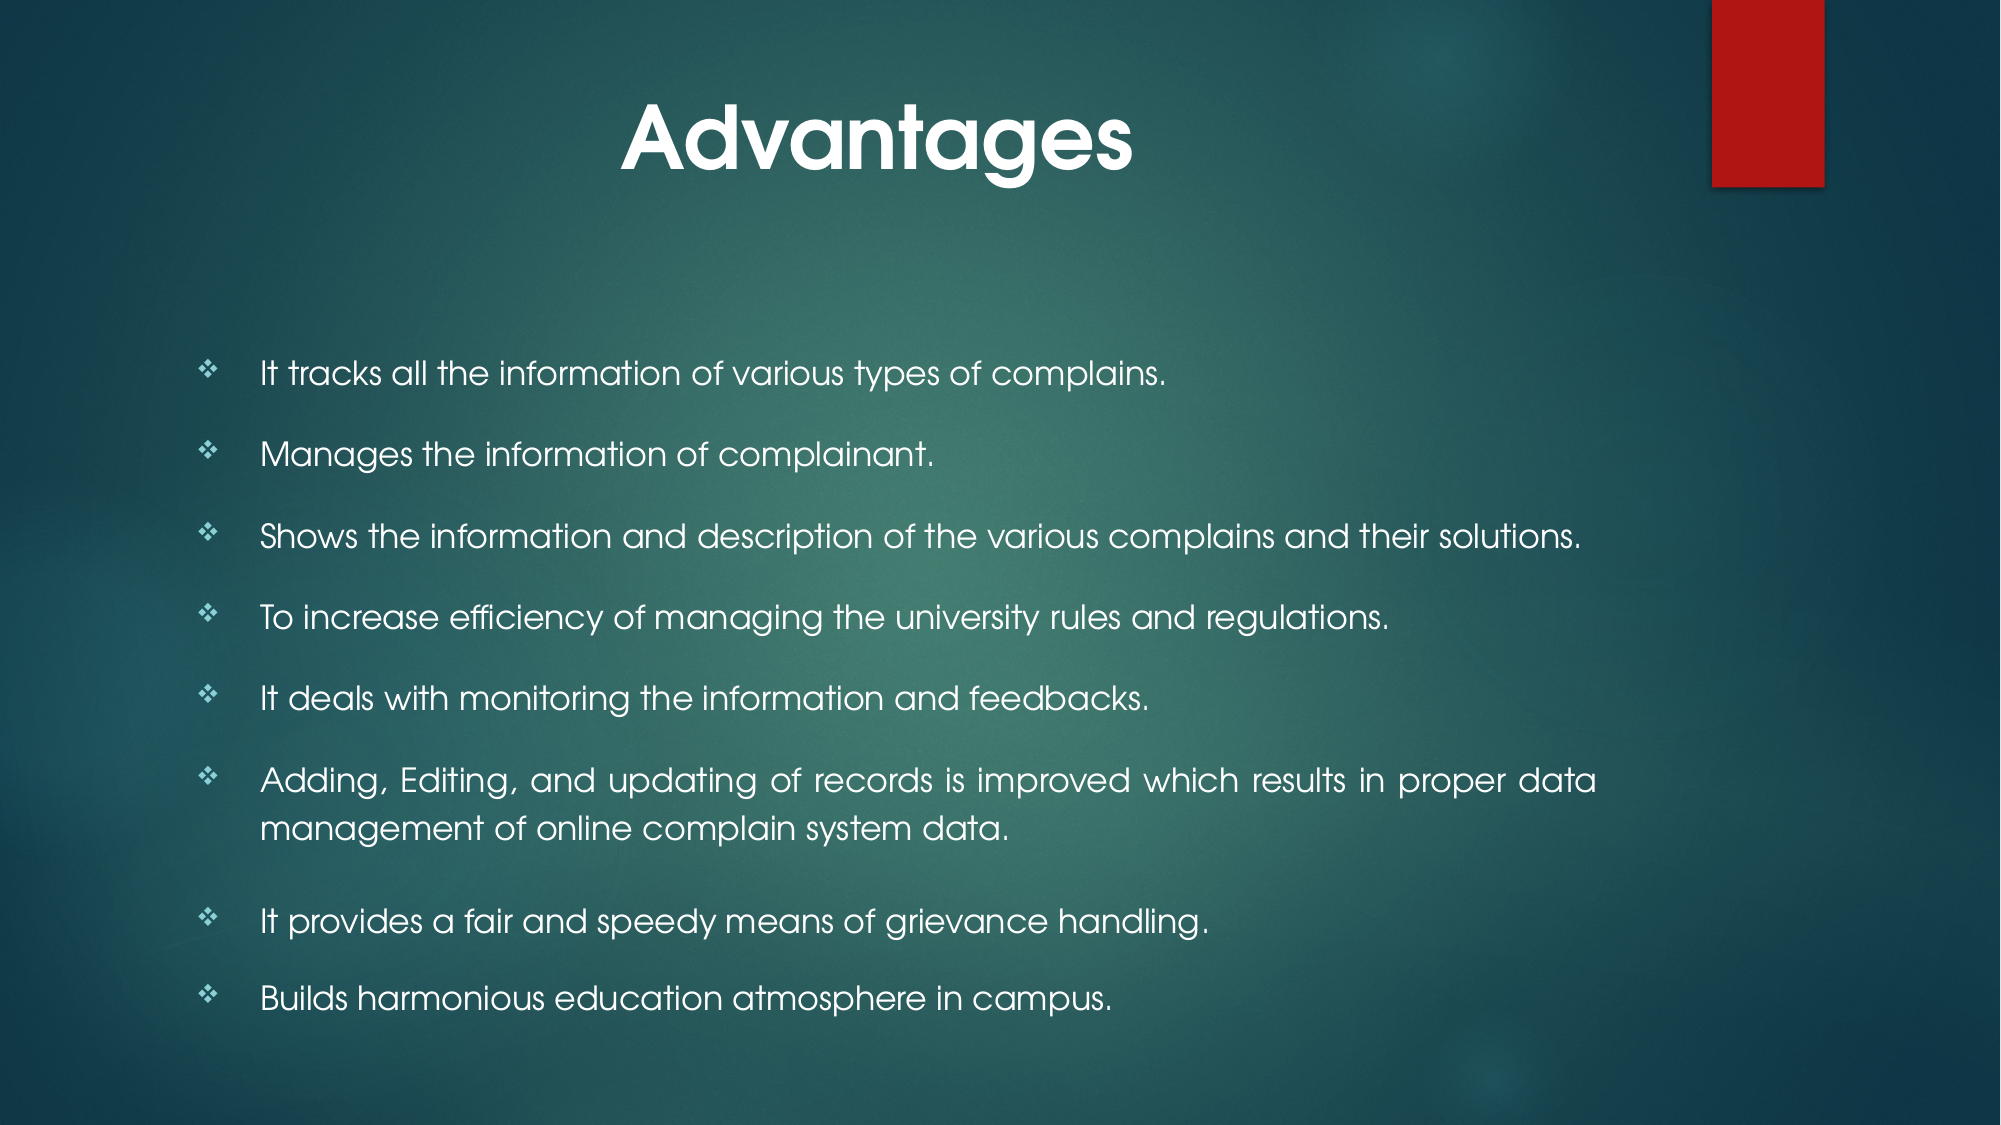

# Advantages
It tracks all the information of various types of complains.
Manages the information of complainant.
Shows the information and description of the various complains and their solutions.
To increase efficiency of managing the university rules and regulations.
It deals with monitoring the information and feedbacks.
Adding, Editing, and updating of records is improved which results in proper data management of online complain system data.
It provides a fair and speedy means of grievance handling.
Builds harmonious education atmosphere in campus.